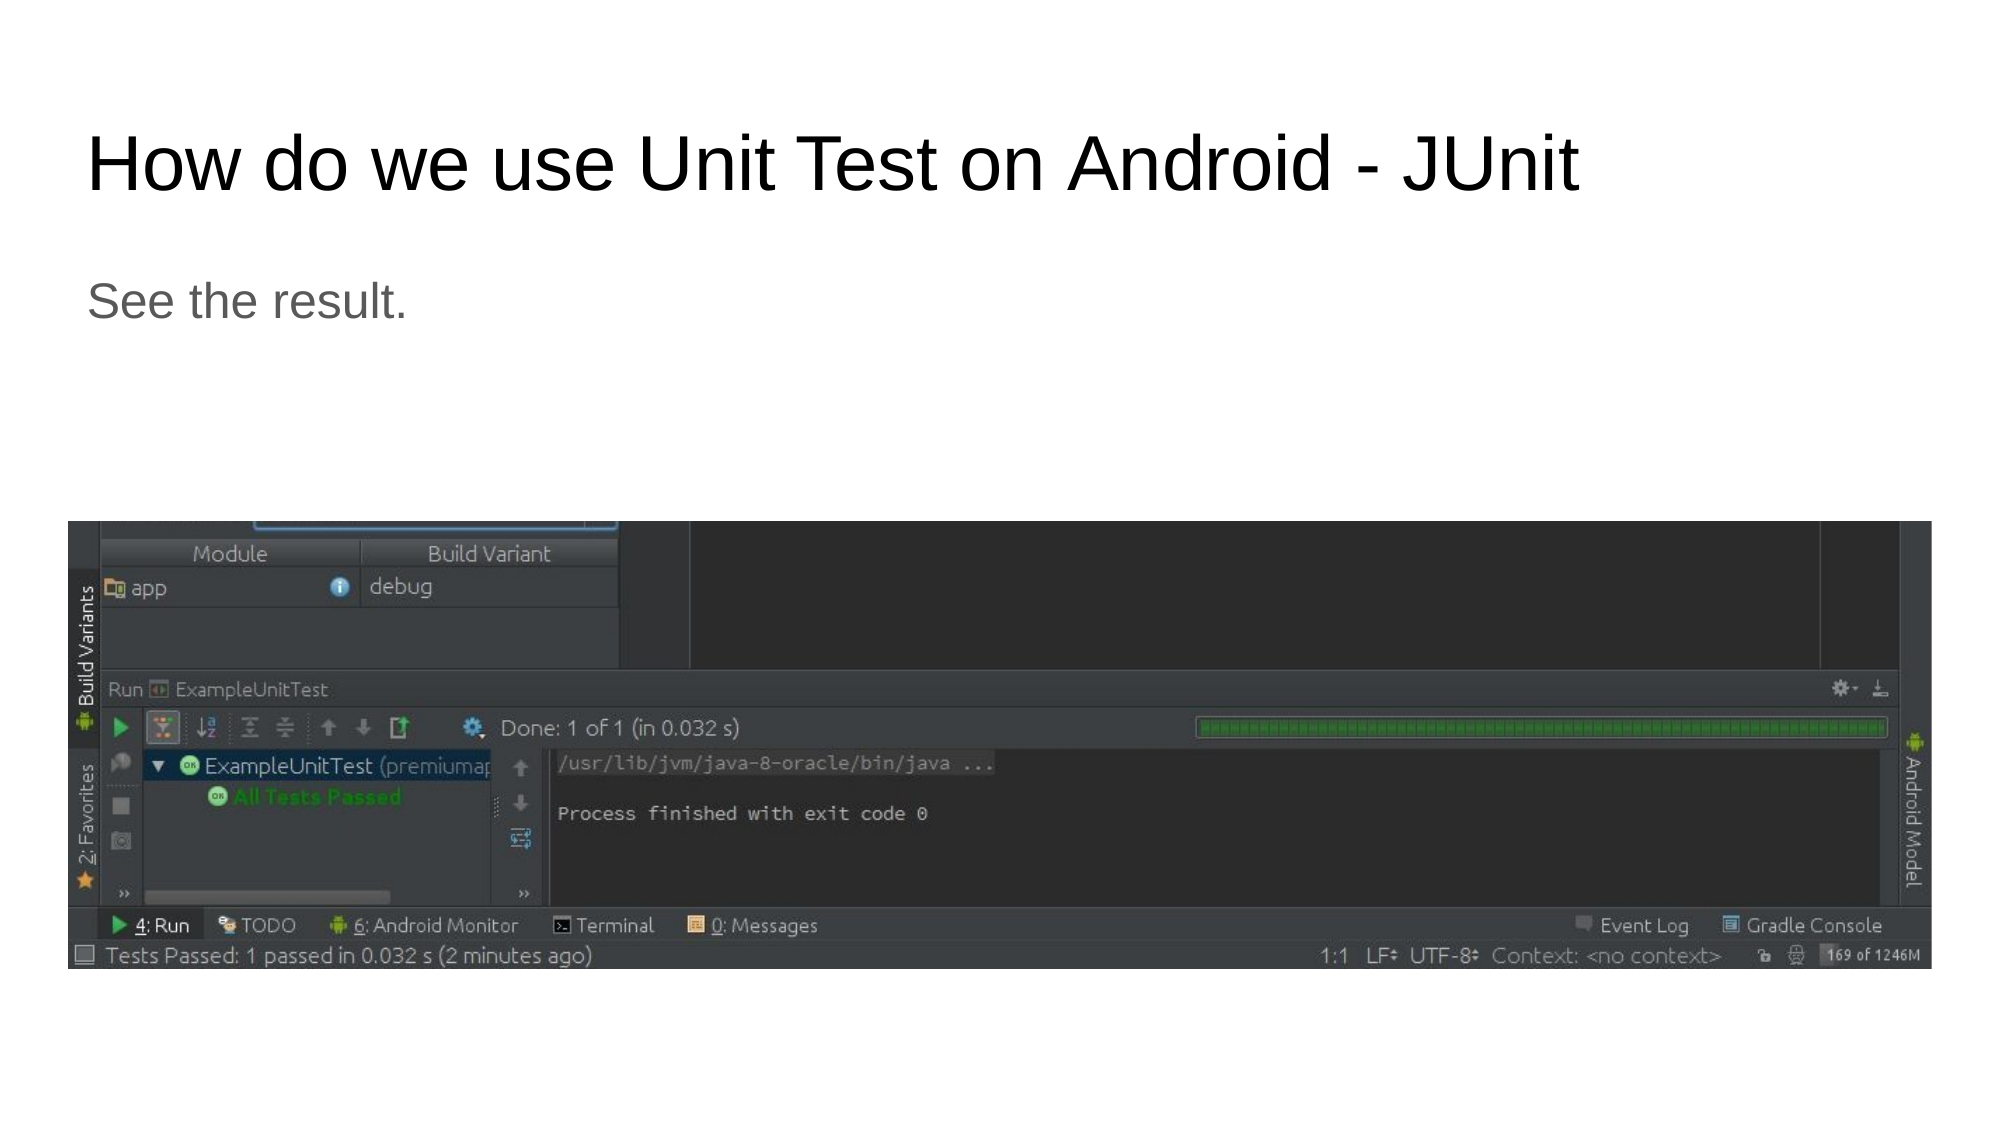

How do we use Unit Test on Android - JUnit
See the result.